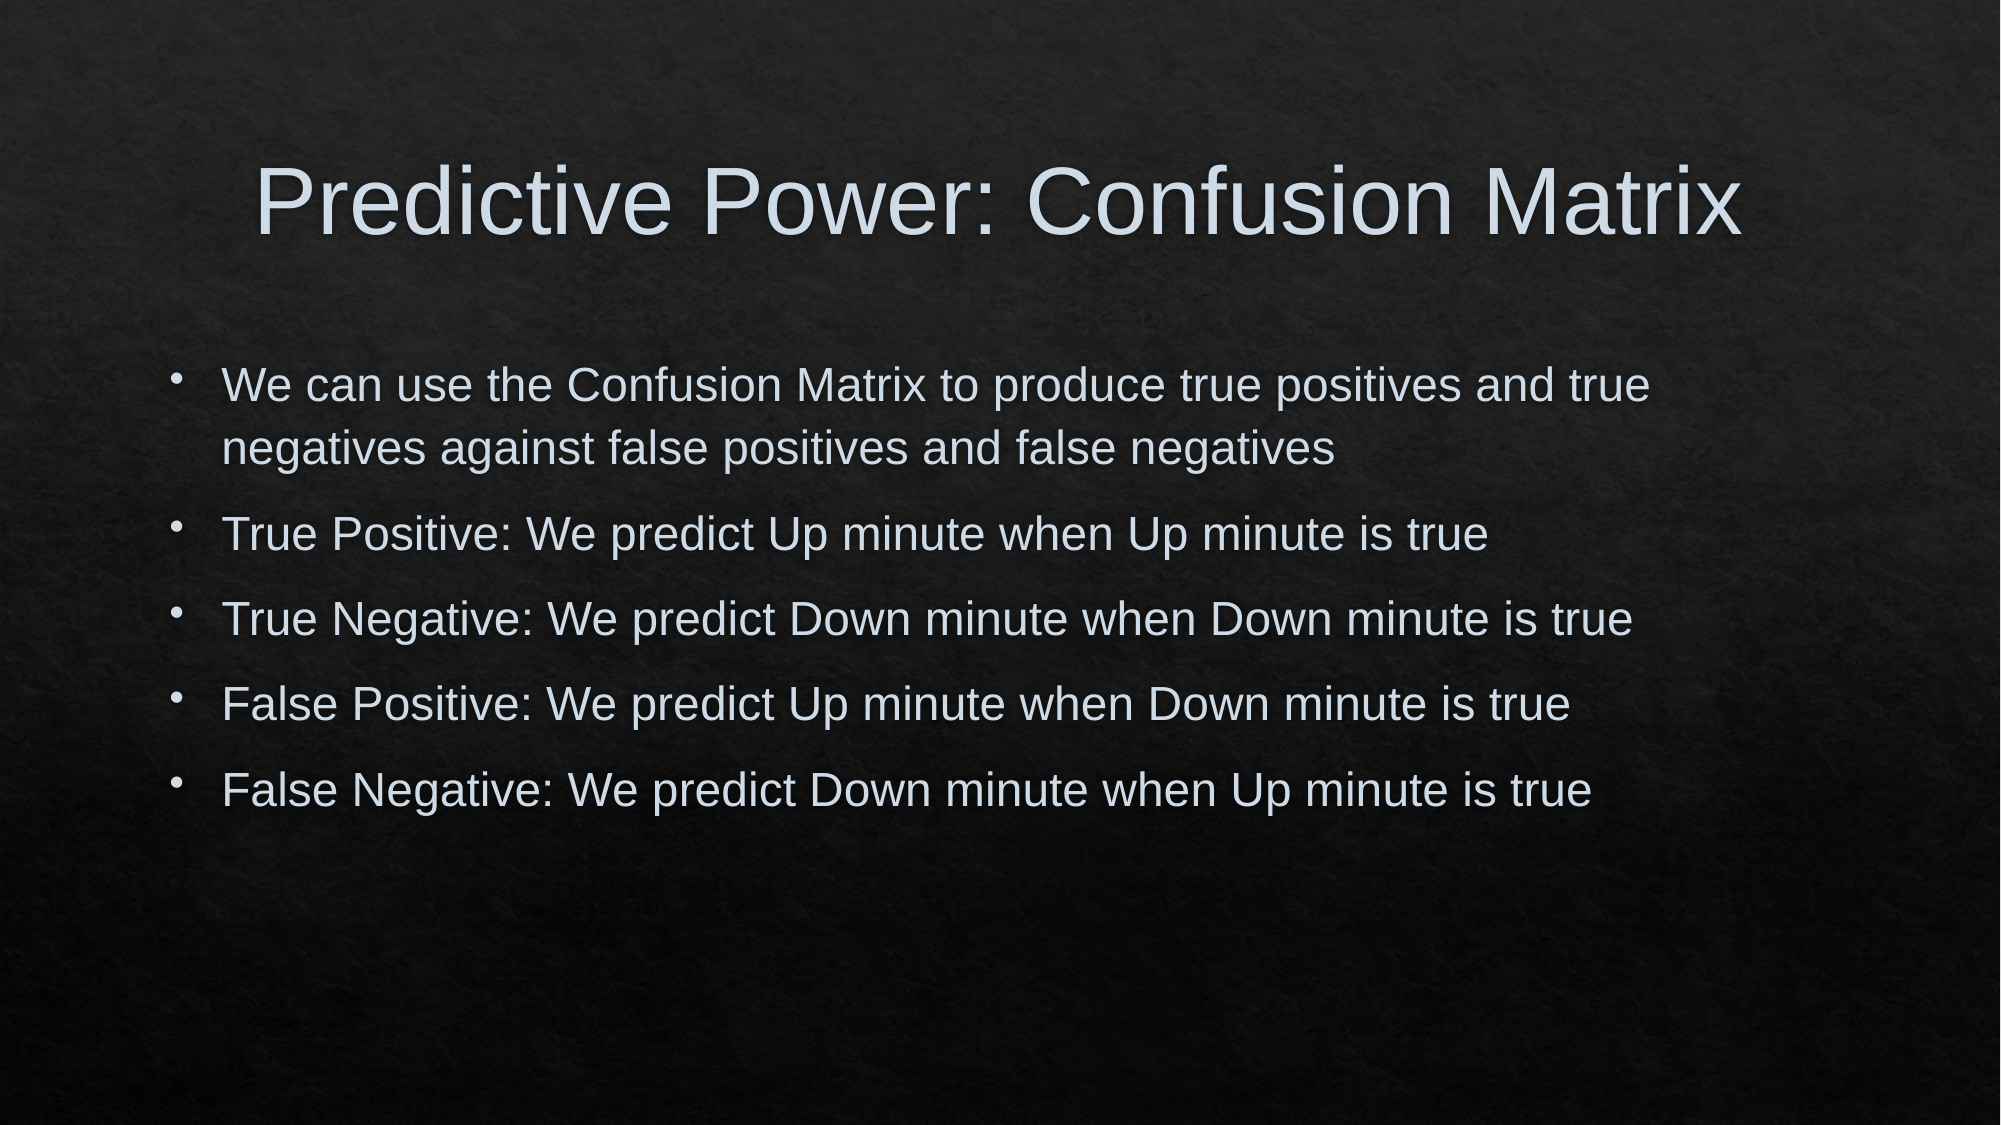

# Predictive Power: Confusion Matrix
We can use the Confusion Matrix to produce true positives and true negatives against false positives and false negatives
True Positive: We predict Up minute when Up minute is true
True Negative: We predict Down minute when Down minute is true
False Positive: We predict Up minute when Down minute is true
False Negative: We predict Down minute when Up minute is true